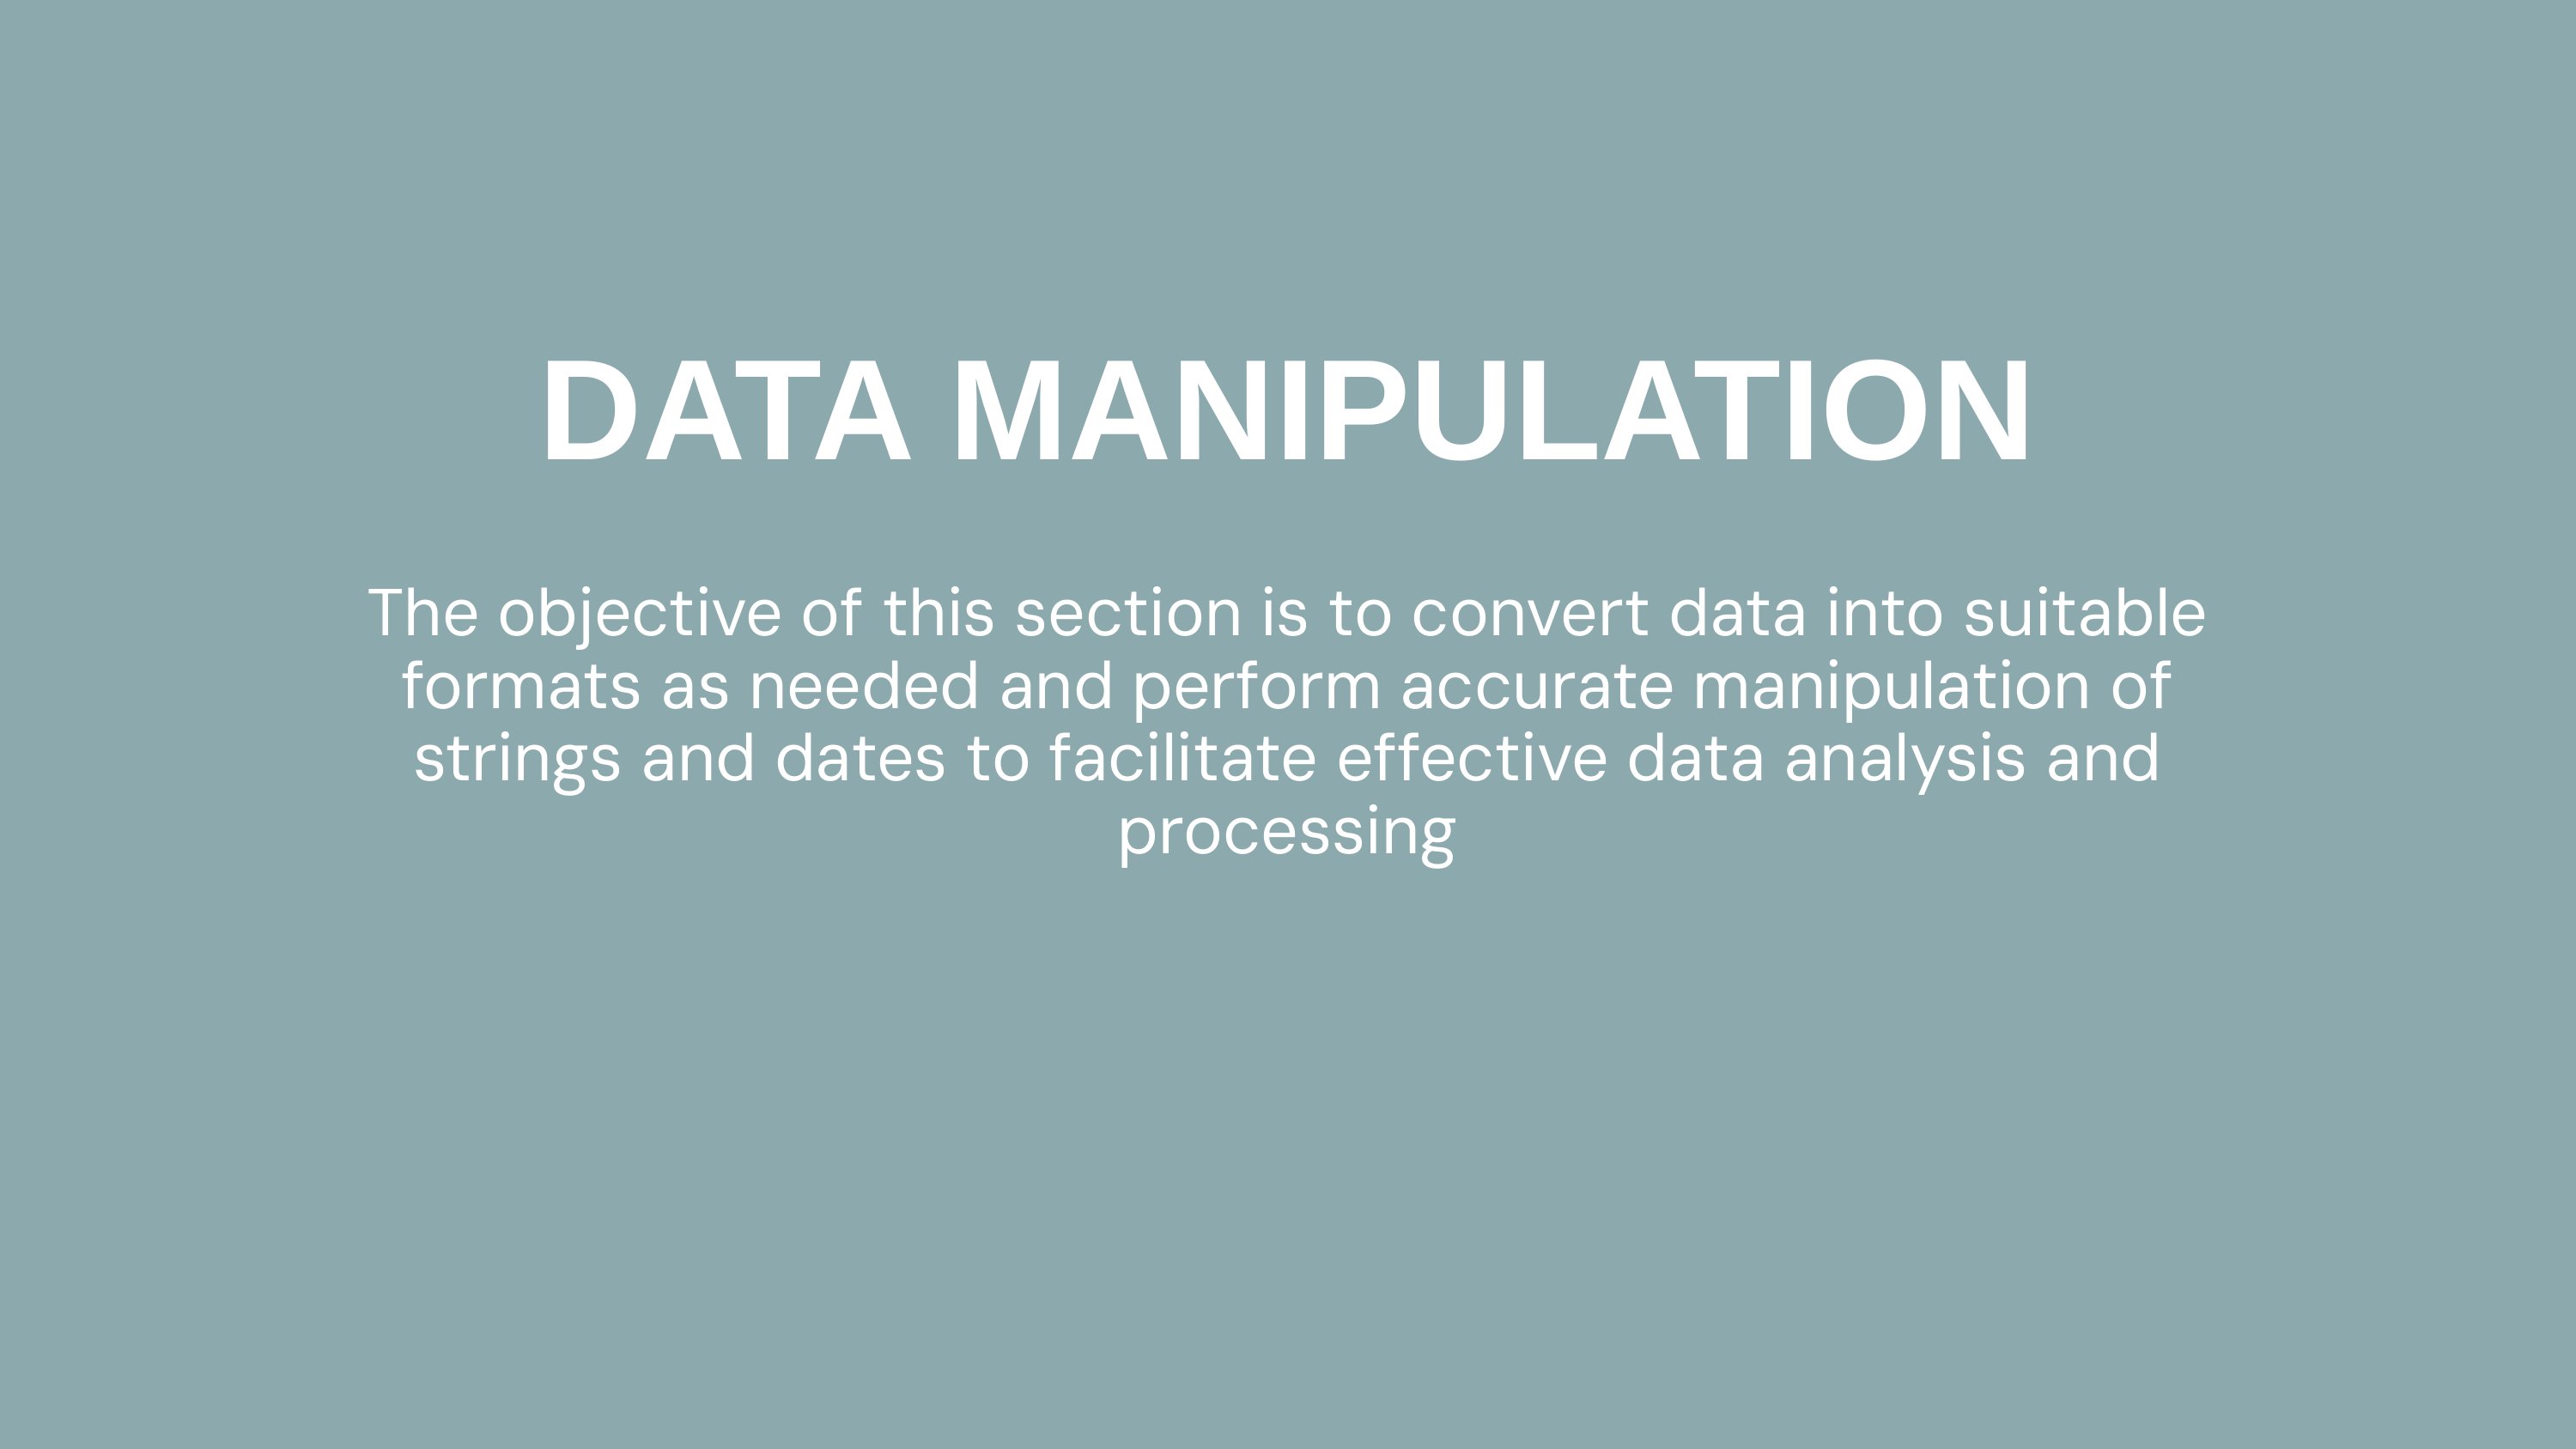

DATA MANIPULATION
The objective of this section is to convert data into suitable formats as needed and perform accurate manipulation of strings and dates to facilitate effective data analysis and processing